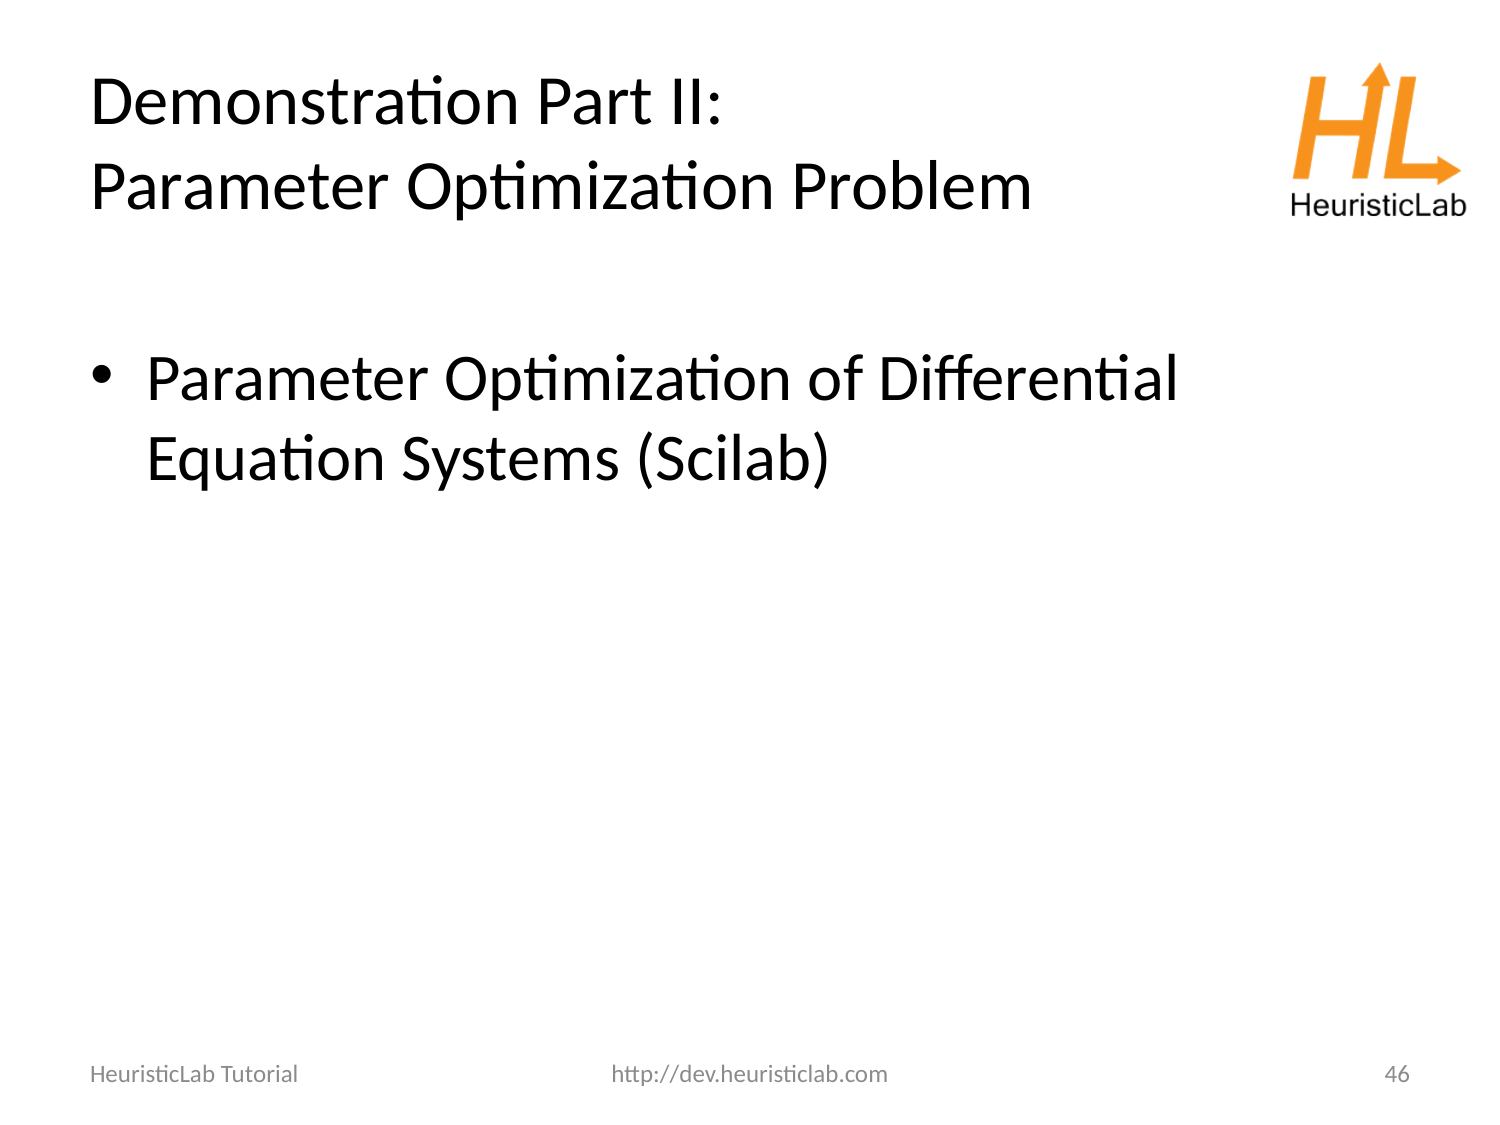

# Demonstration Part II: Parameter Optimization Problem

Parameter Optimization of Differential Equation Systems (Scilab)
HeuristicLab Tutorial
http://dev.heuristiclab.com
46